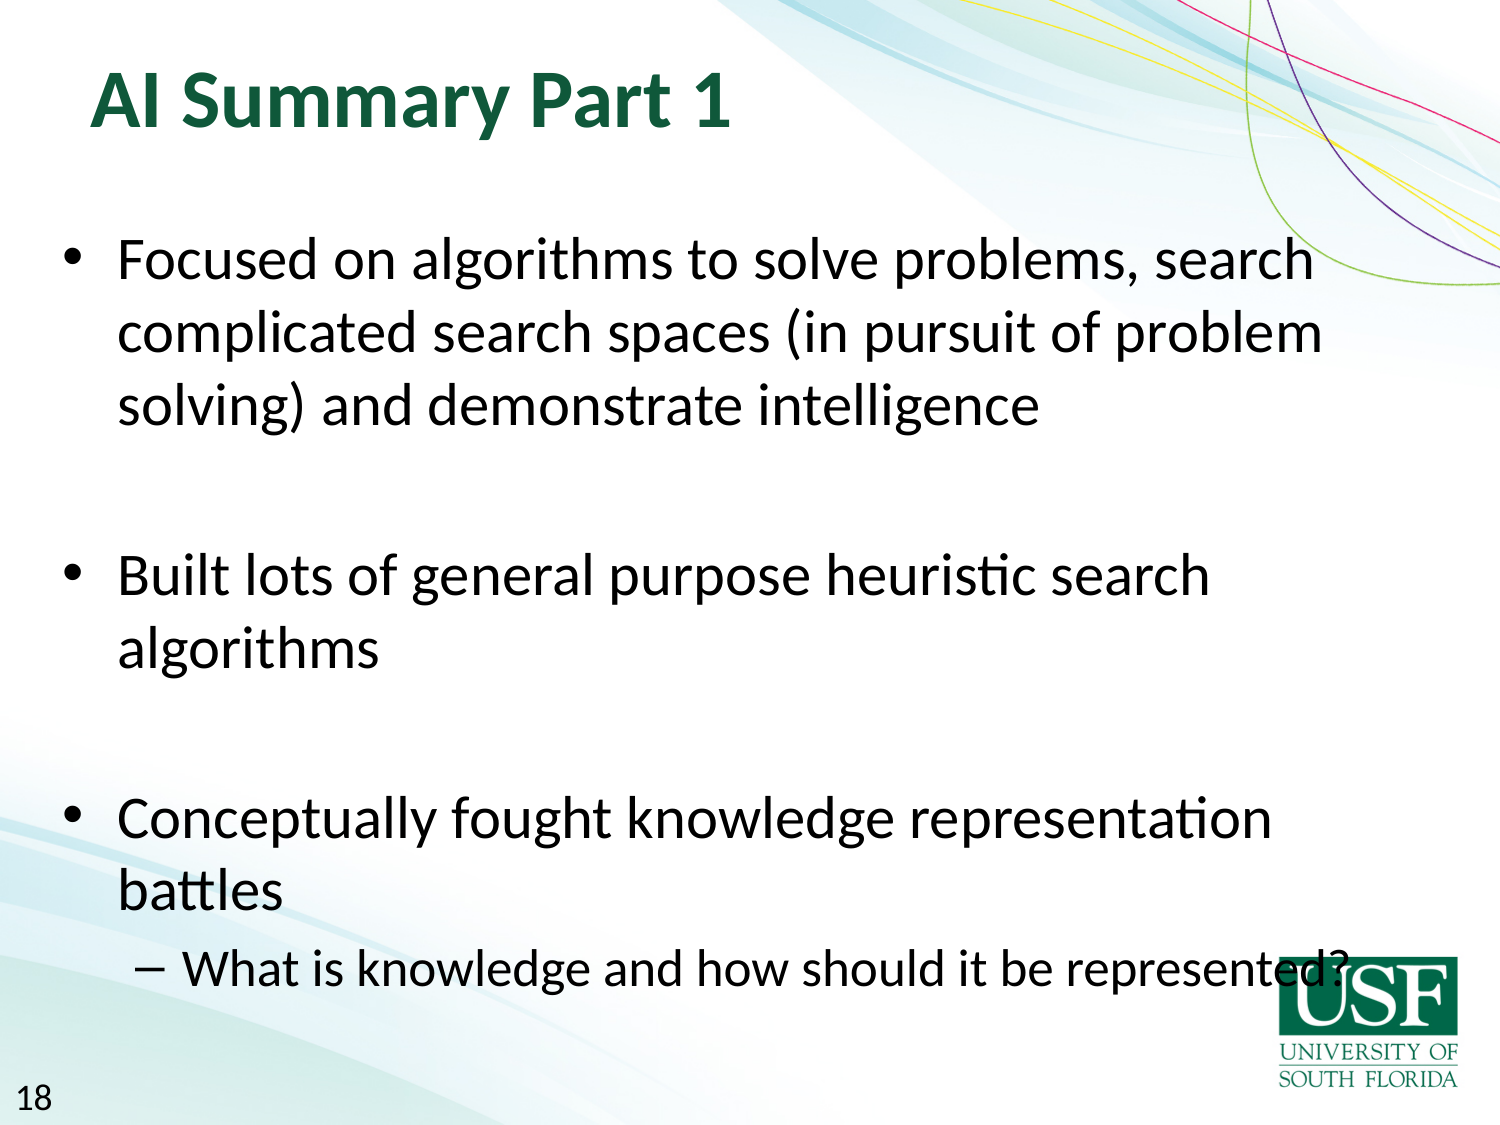

# AI Summary Part 1
Focused on algorithms to solve problems, search complicated search spaces (in pursuit of problem solving) and demonstrate intelligence

Built lots of general purpose heuristic search algorithms

Conceptually fought knowledge representation battles
What is knowledge and how should it be represented?

18